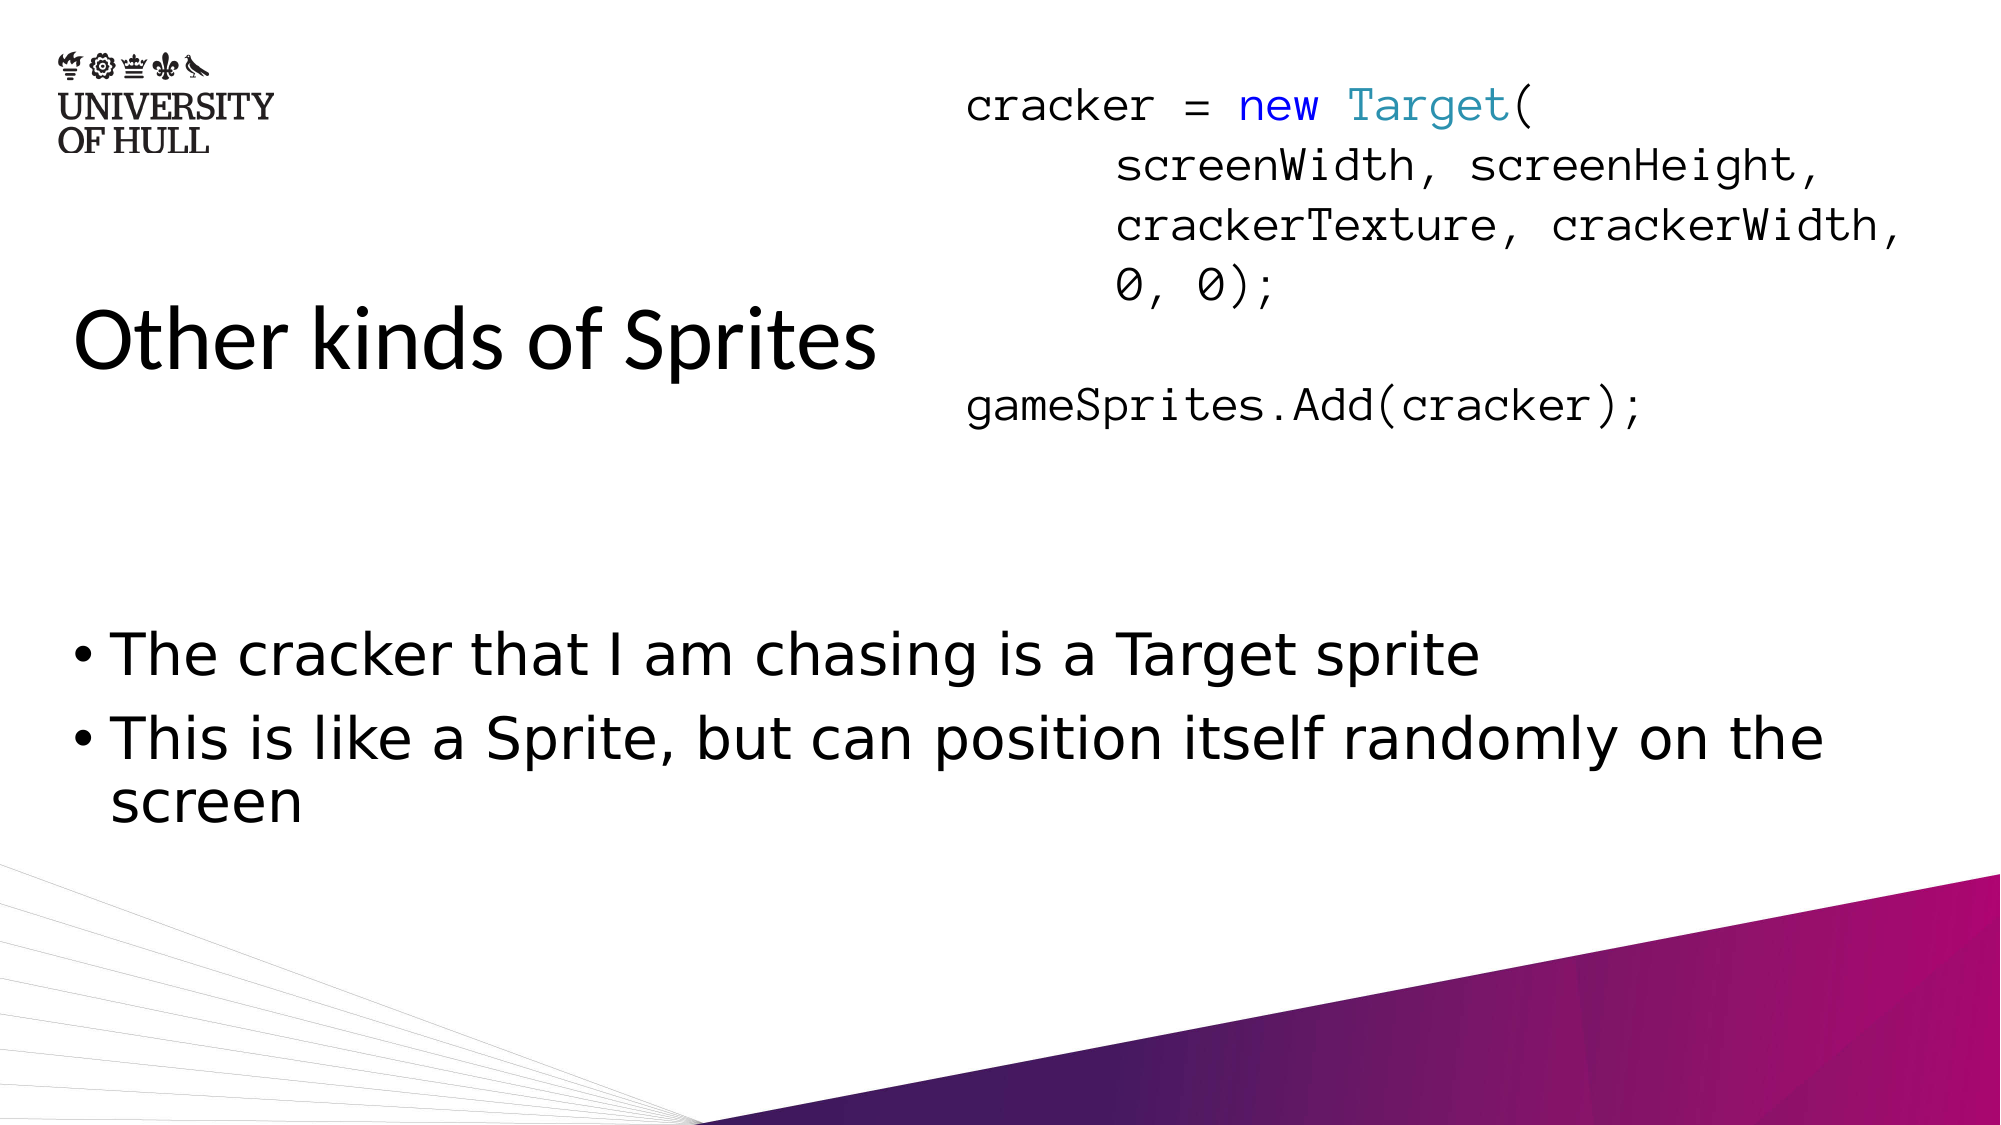

cracker = new Target(
	screenWidth, screenHeight,
	crackerTexture, crackerWidth,
	0, 0);

gameSprites.Add(cracker);
# Other kinds of Sprites

The cracker that I am chasing is a Target sprite
This is like a Sprite, but can position itself randomly on the screen